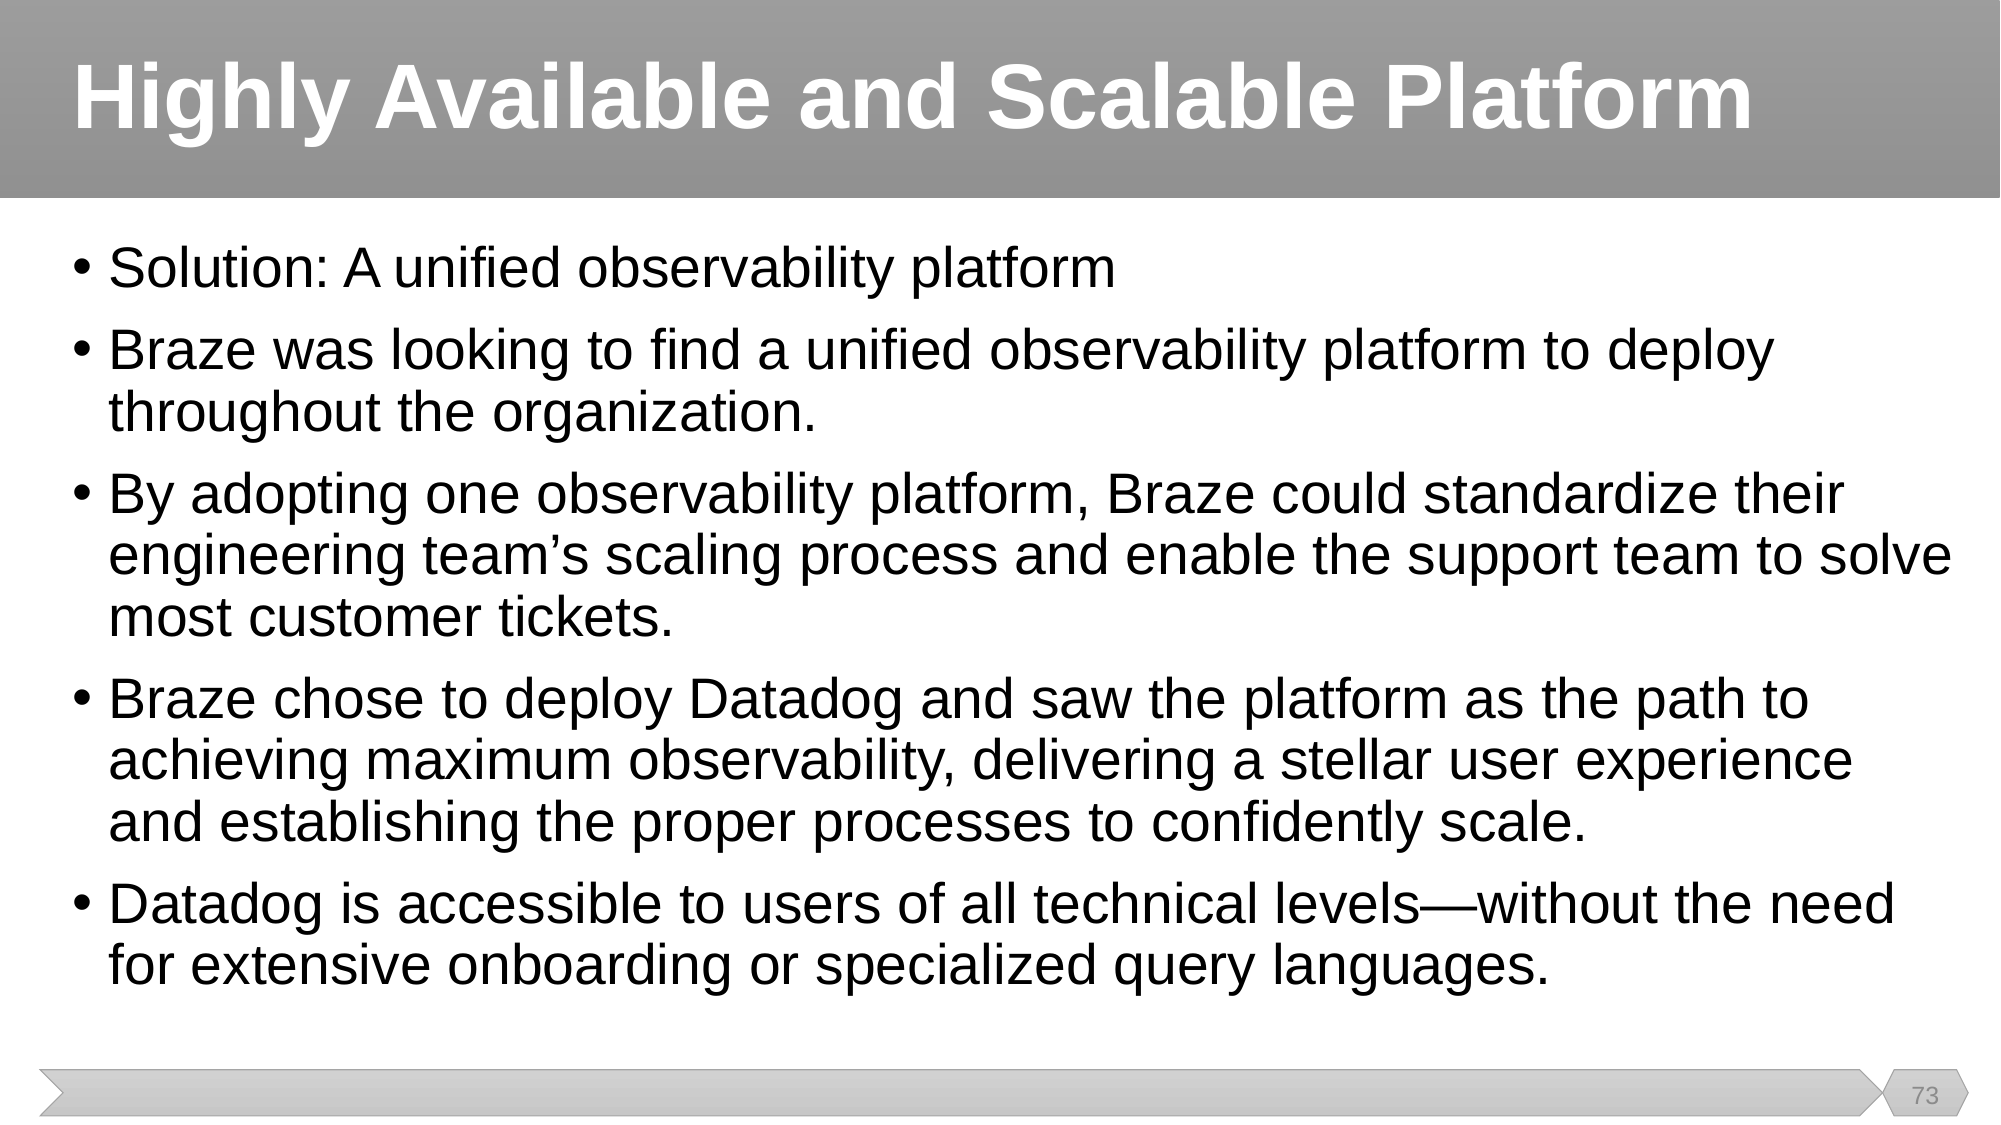

# Highly Available and Scalable Platform
Solution: A unified observability platform
Braze was looking to find a unified observability platform to deploy throughout the organization.
By adopting one observability platform, Braze could standardize their engineering team’s scaling process and enable the support team to solve most customer tickets.
Braze chose to deploy Datadog and saw the platform as the path to achieving maximum observability, delivering a stellar user experience and establishing the proper processes to confidently scale.
Datadog is accessible to users of all technical levels—without the need for extensive onboarding or specialized query languages.
73